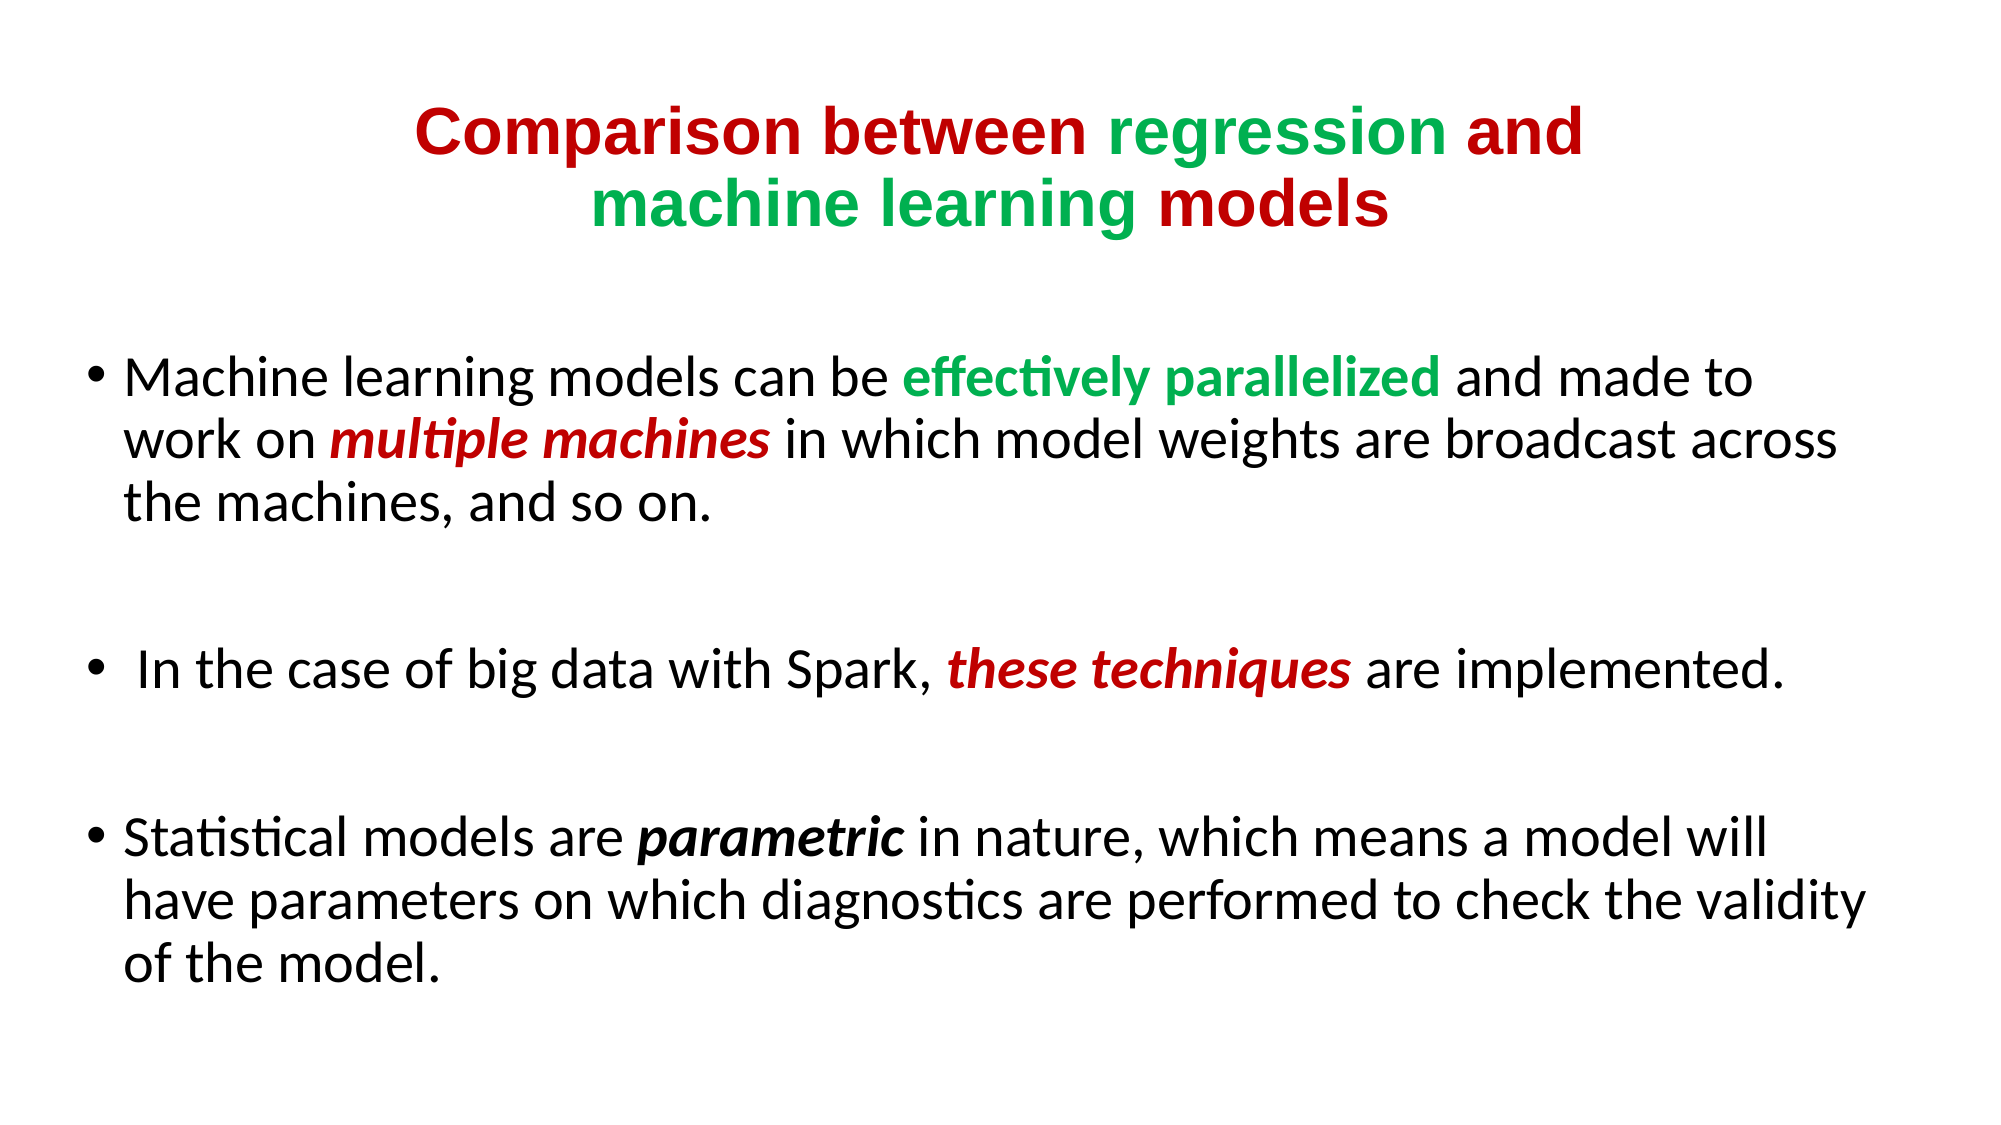

# Comparison between regression and machine learning models
Machine learning models can be effectively parallelized and made to work on multiple machines in which model weights are broadcast across the machines, and so on.

 In the case of big data with Spark, these techniques are implemented.

Statistical models are parametric in nature, which means a model will have parameters on which diagnostics are performed to check the validity of the model.